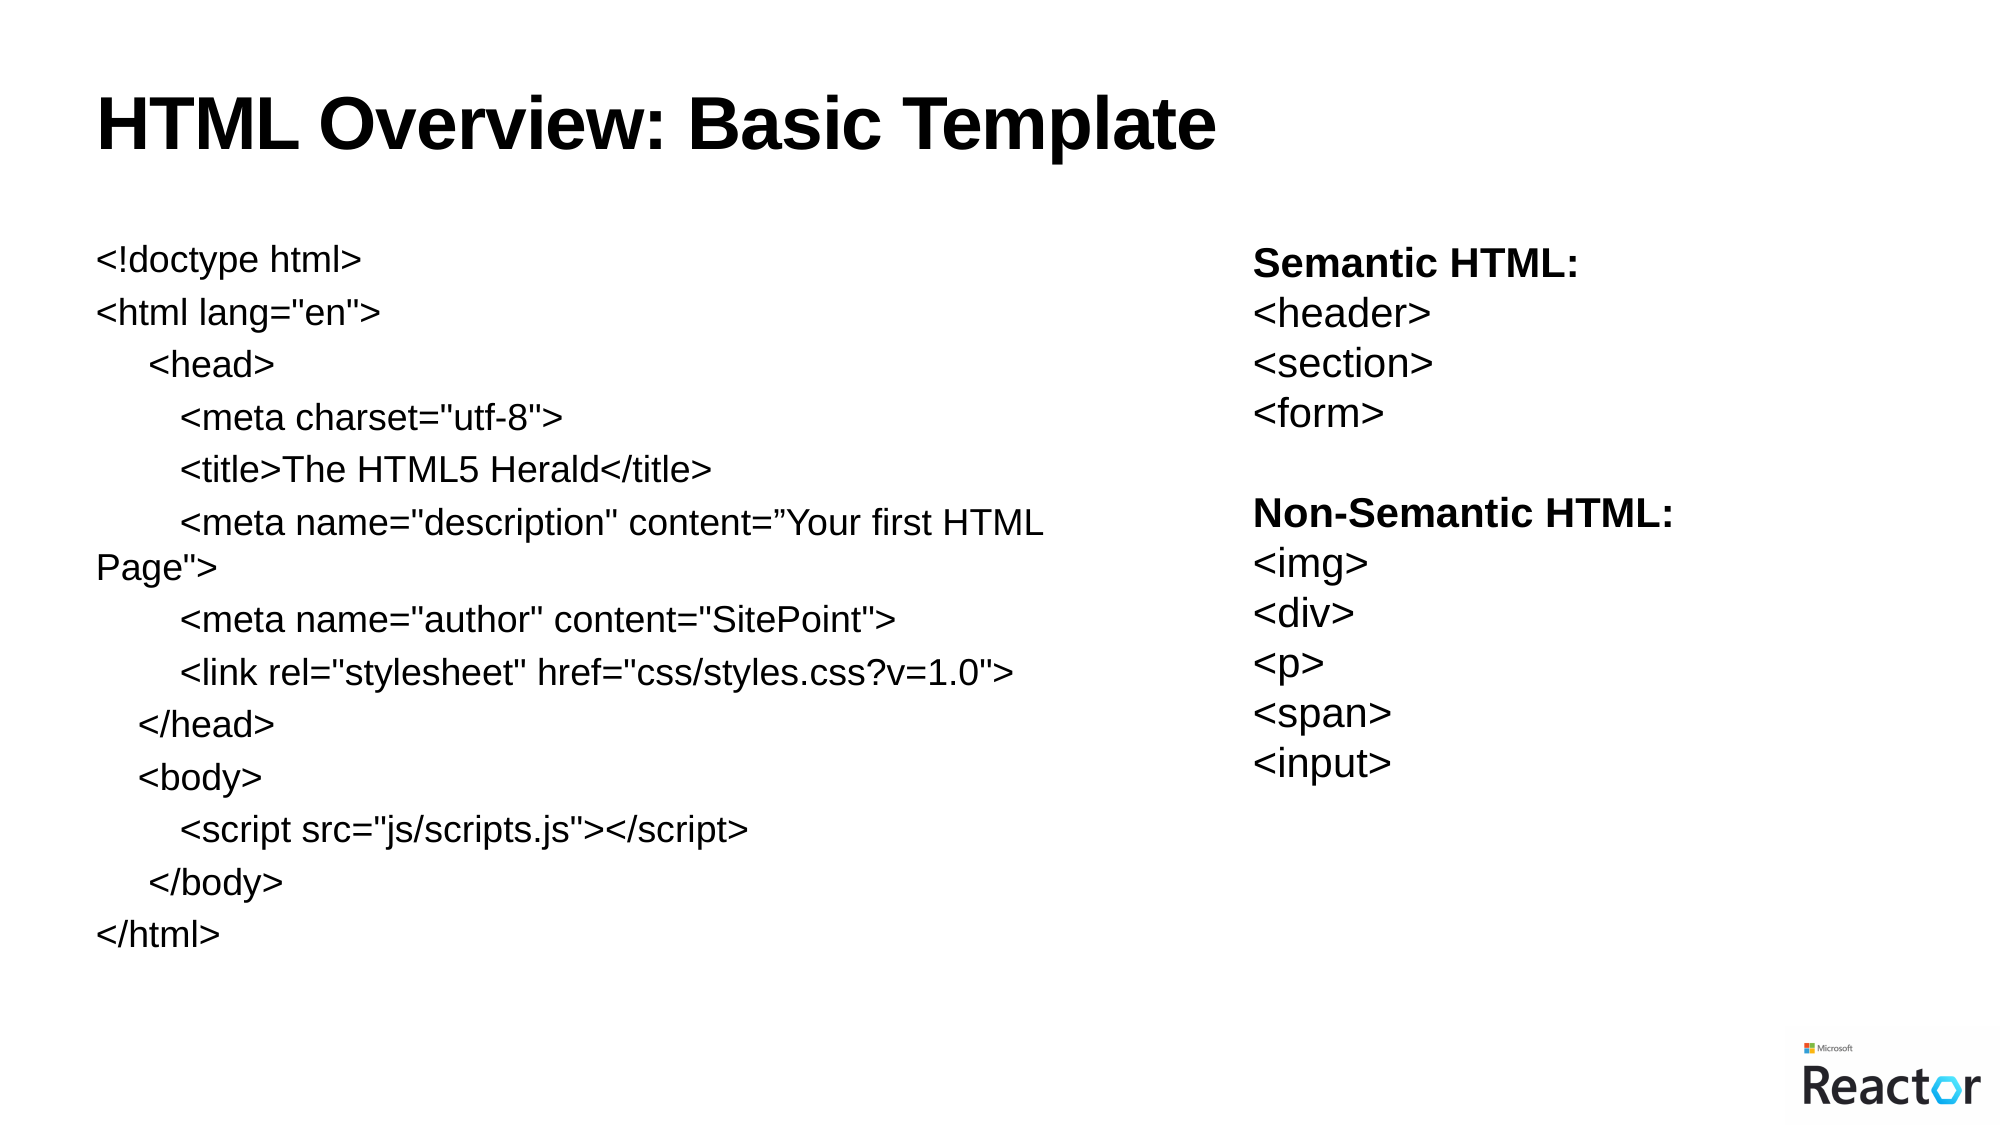

# HTML Overview: Basic Template
<!doctype html>
<html lang="en">
     <head>
        <meta charset="utf-8">
        <title>The HTML5 Herald</title>
        <meta name="description" content=”Your first HTML Page">
        <meta name="author" content="SitePoint">
        <link rel="stylesheet" href="css/styles.css?v=1.0">
    </head>
    <body>
        <script src="js/scripts.js"></script>
     </body>
</html>

Semantic HTML:
<header>
<section>
<form>

Non-Semantic HTML:
<img>
<div>
<p>
<span>
<input>